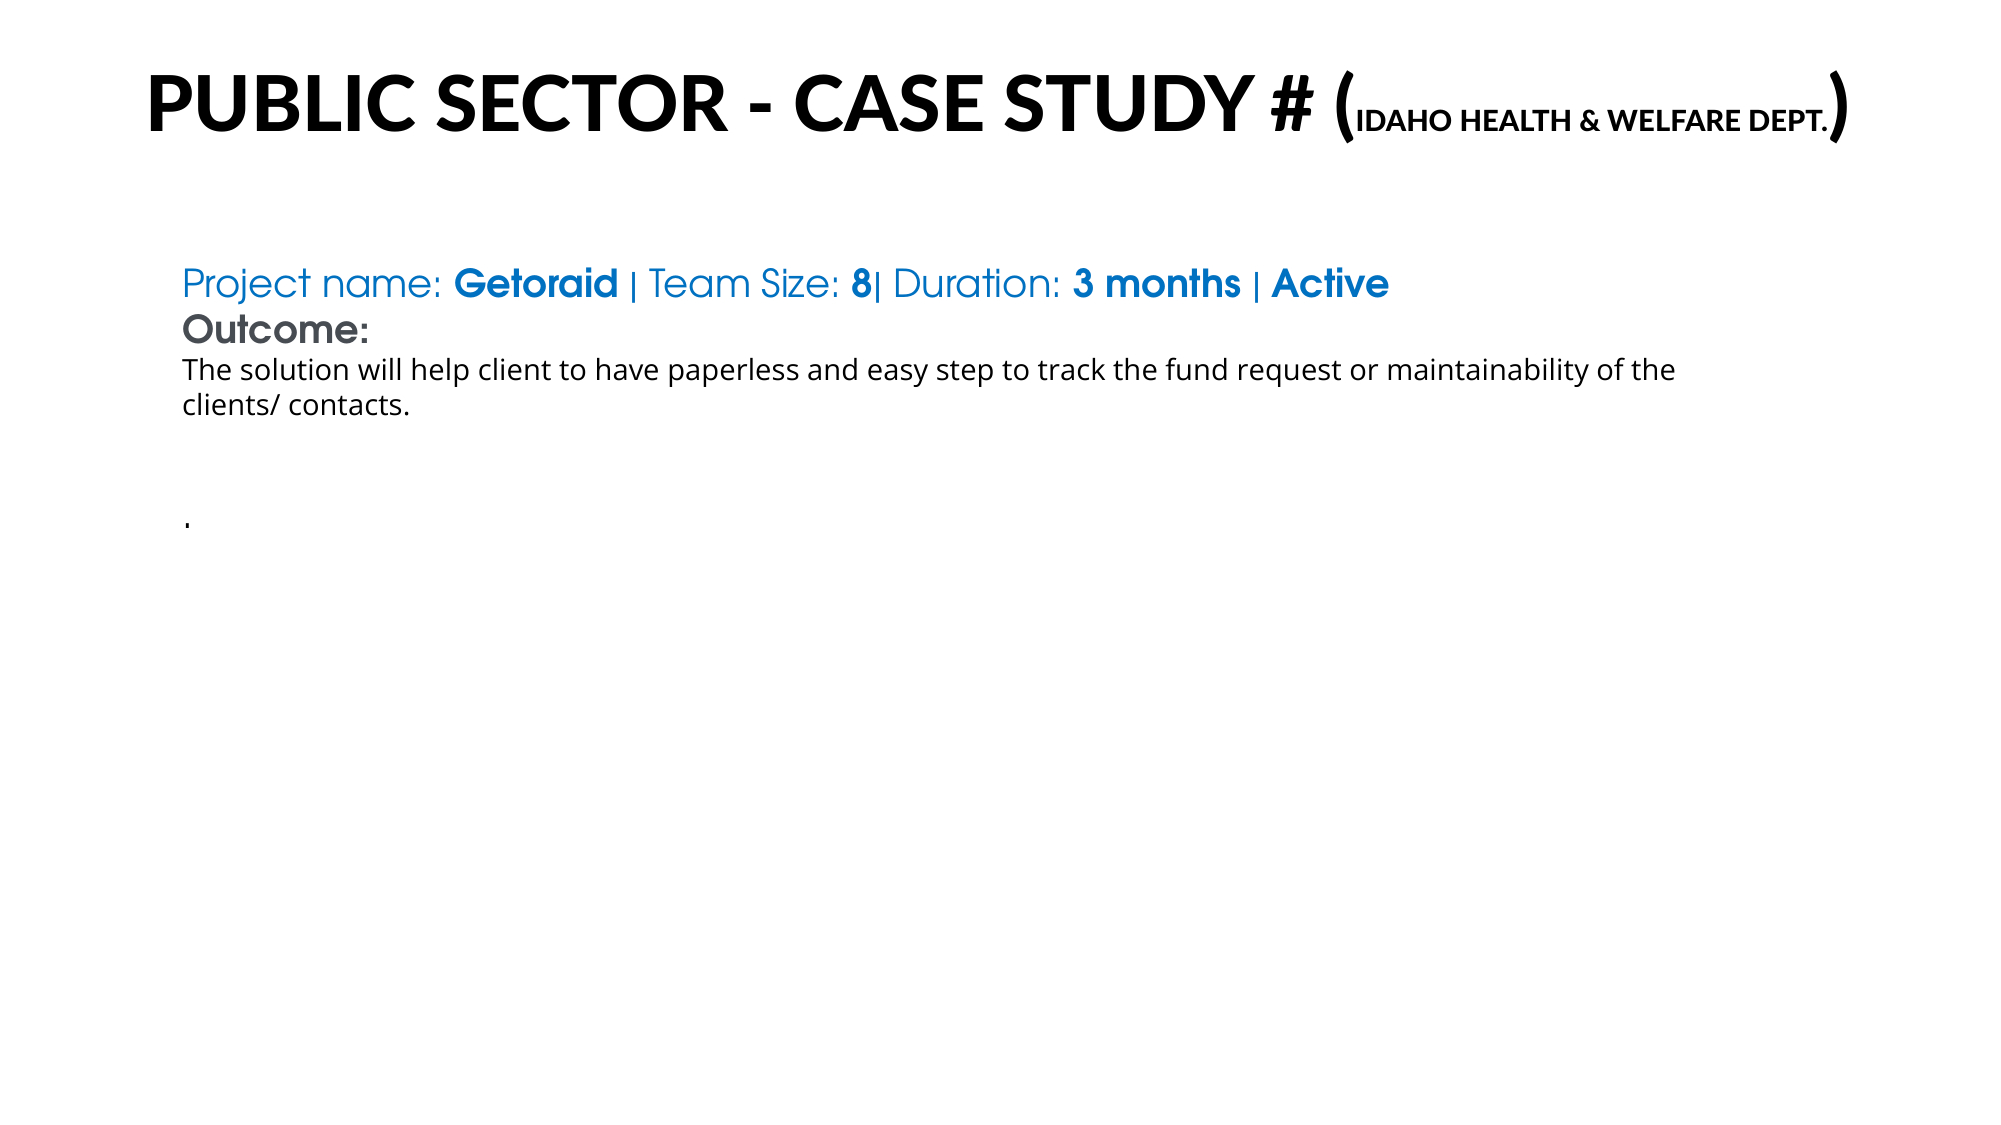

# PUBLIC SECTOR - CASE STUDY # (IDAHO HEALTH & WELFARE DEPT.)
Project name: Getoraid | Team Size: 8| Duration: 3 months | Active
Outcome:
The solution will help client to have paperless and easy step to track the fund request or maintainability of the clients/ contacts.

.